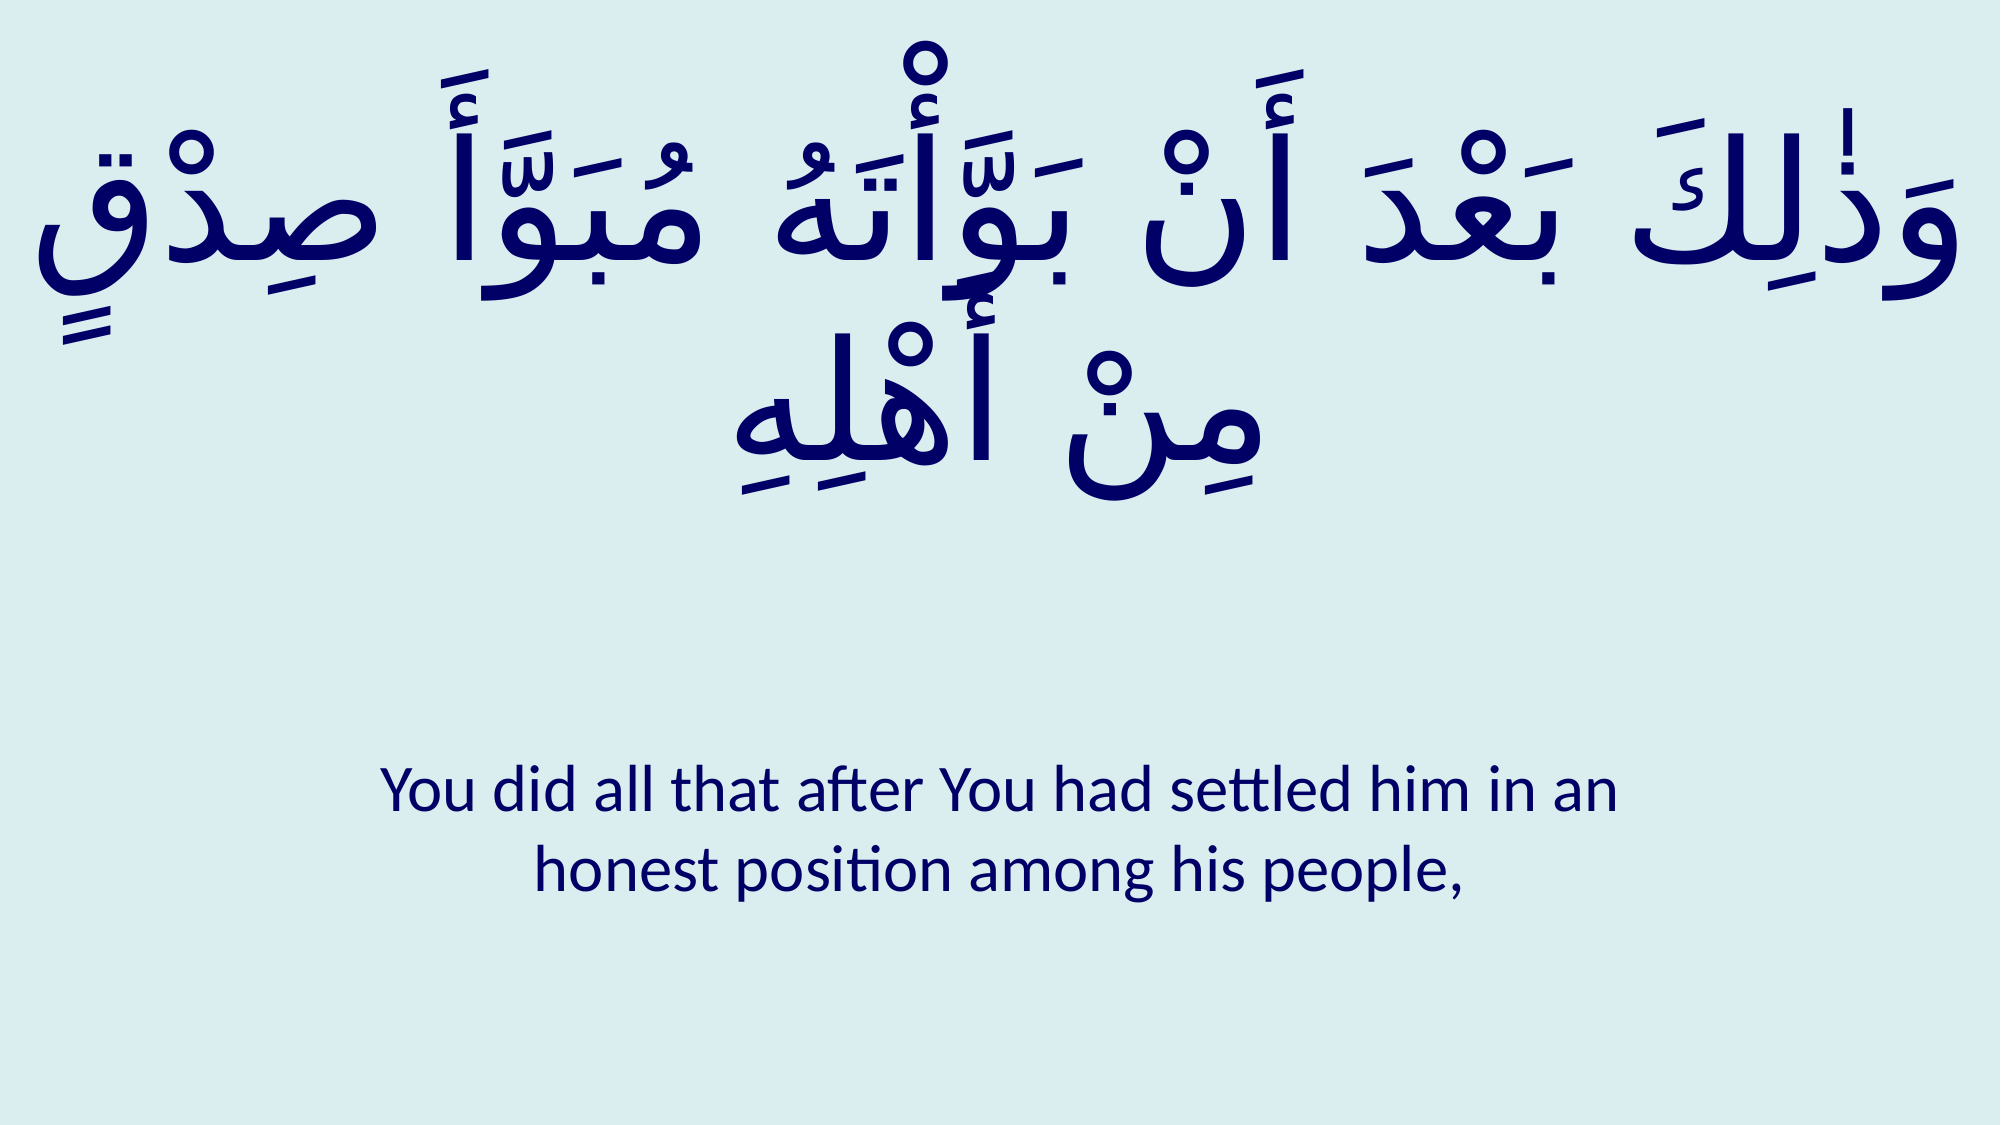

# وَذٰلِكَ بَعْدَ أَنْ بَوَّأْتَهُ مُبَوَّأَ صِدْقٍ مِنْ أَهْلِهِ
You did all that after You had settled him in an honest position among his people,